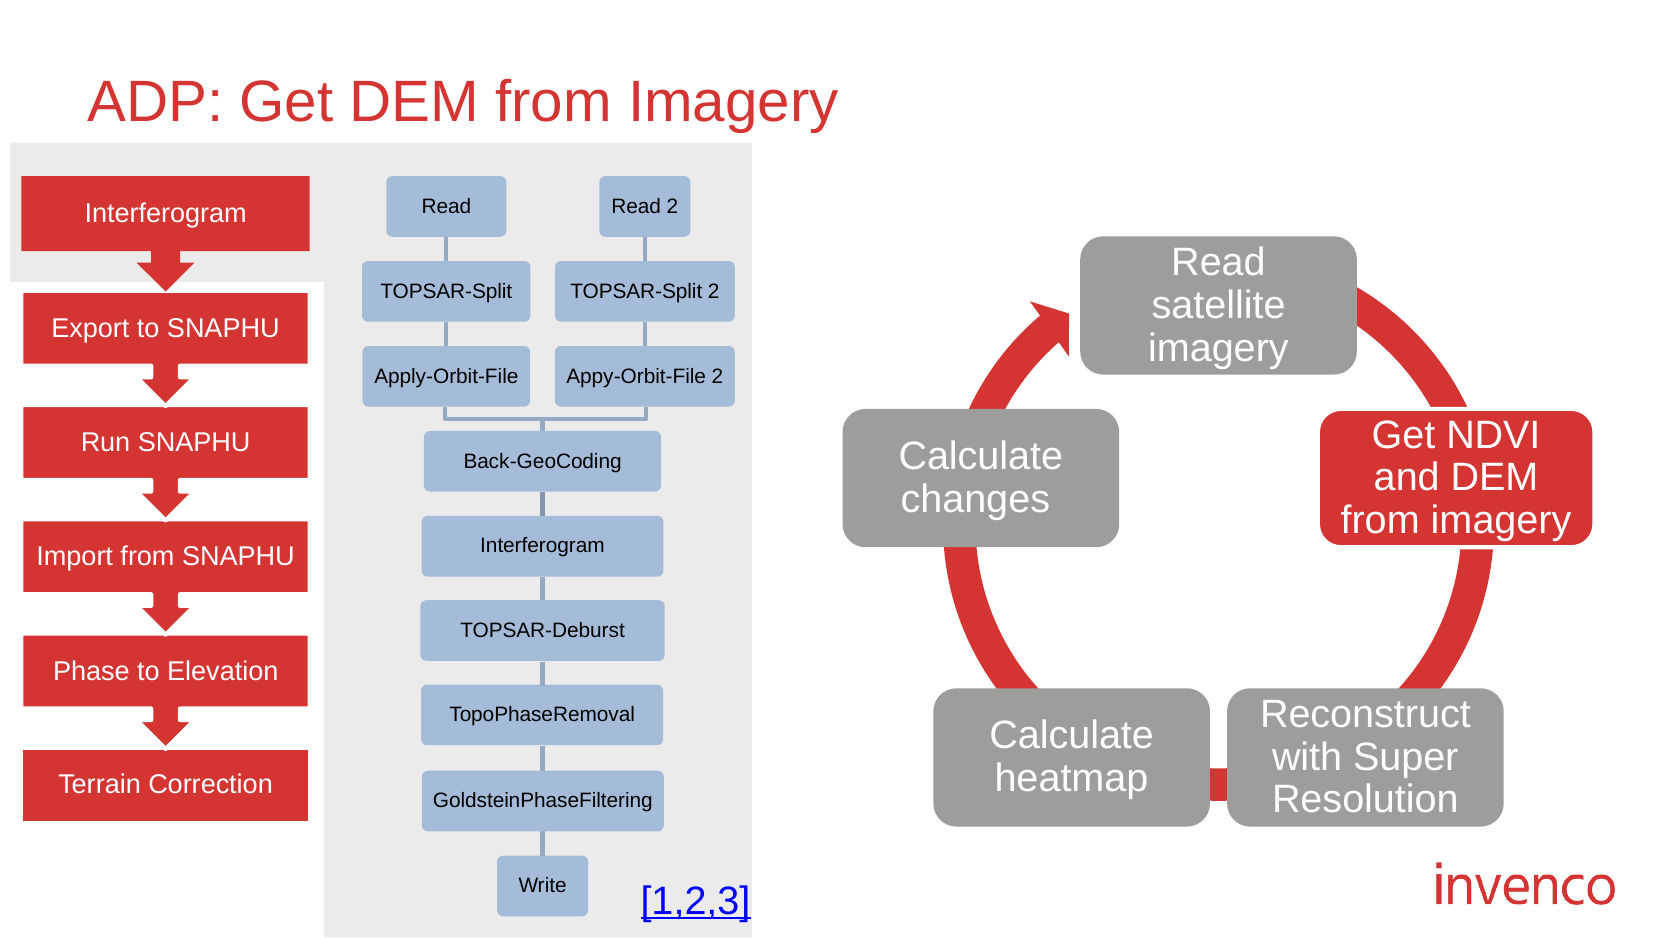

# ADP: Get DEM from Imagery

Terrain Correction
Phase to Elevation
Import from SNAPHU
Run SNAPHU
Export to SNAPHU
Interferogram
Read
Read 2

TOPSAR-Split
TOPSAR-Split 2

Apply-Orbit-File
Appy-Orbit-File 2

Back-GeoCoding

Interferogram

TOPSAR-Deburst

TopoPhaseRemoval

GoldsteinPhaseFiltering

Write

Read satellite imagery
Calculate changes
Get NDVI and DEM from imagery
Calculate heatmap
Reconstruct with Super Resolution
[1,2,3]